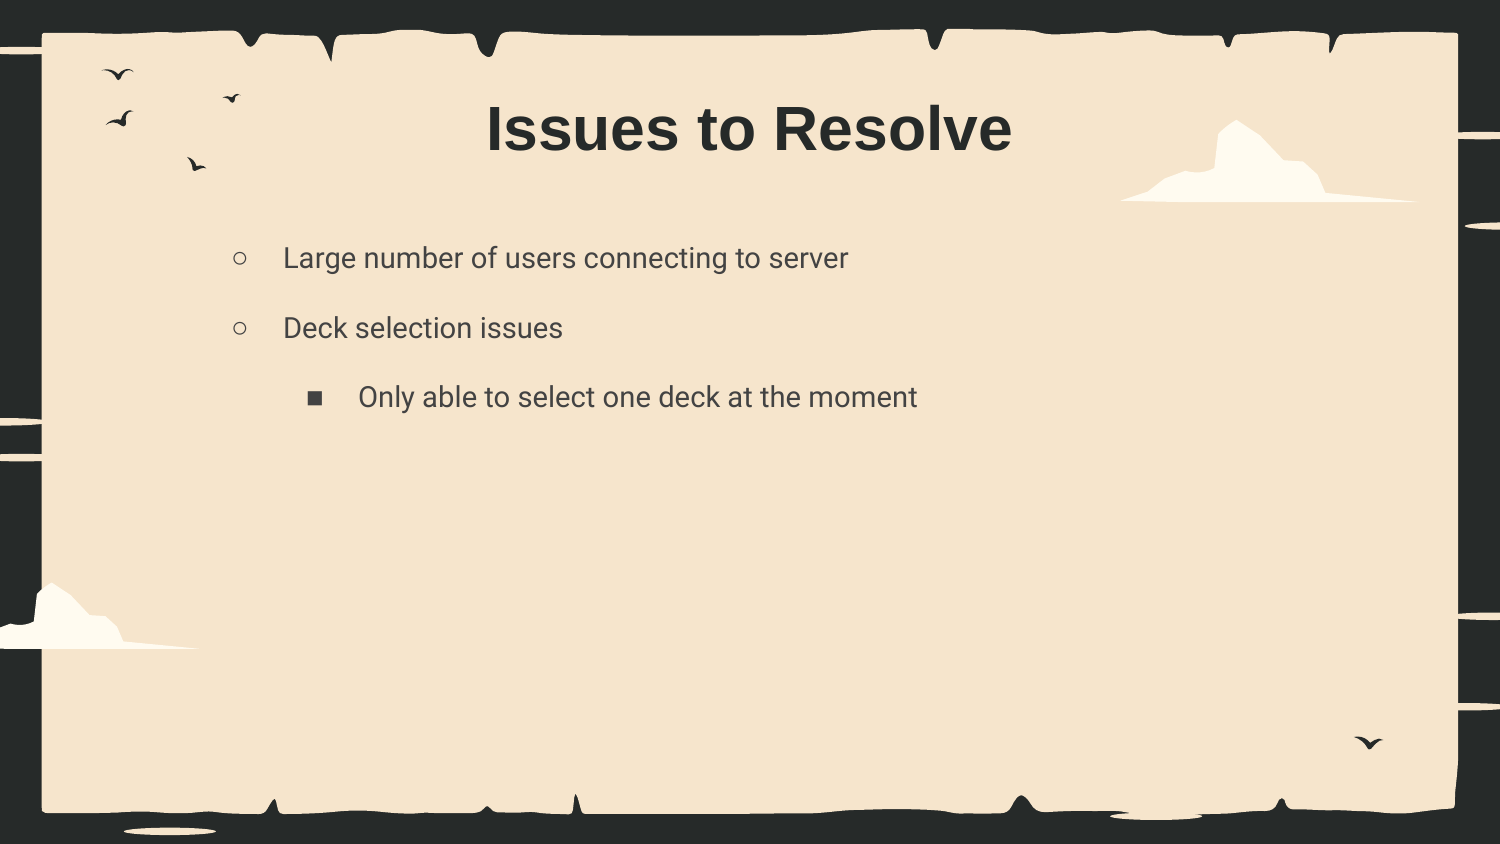

# Issues to Resolve

Large number of users connecting to server

Deck selection issues

Only able to select one deck at the moment